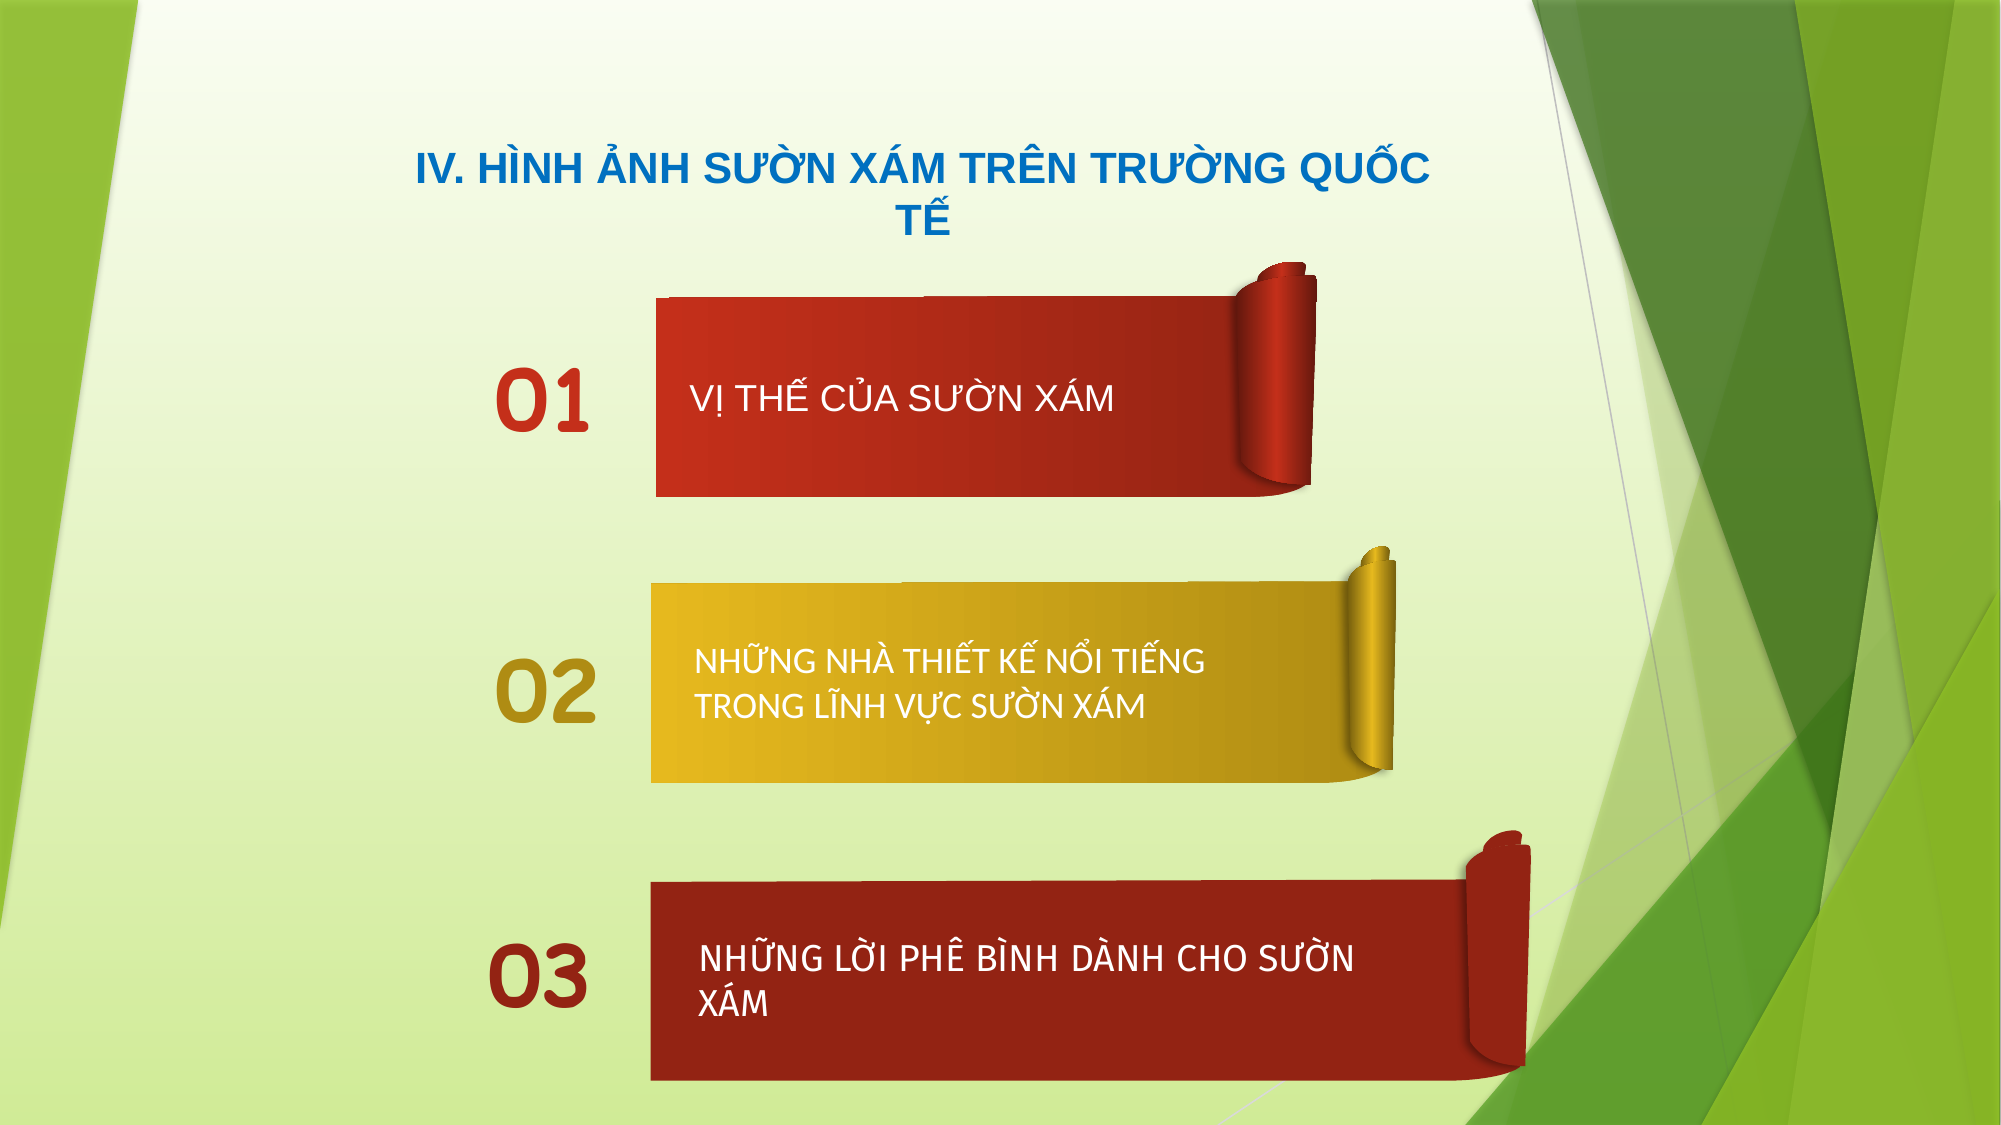

IV. HÌNH ẢNH SƯỜN XÁM TRÊN TRƯỜNG QUỐC TẾ

01
VỊ THẾ CỦA SƯỜN XÁM

02
NHỮNG NHÀ THIẾT KẾ NỔI TIẾNG TRONG LĨNH VỰC SƯỜN XÁM

03
NHỮNG LỜI PHÊ BÌNH DÀNH CHO SƯỜN XÁM